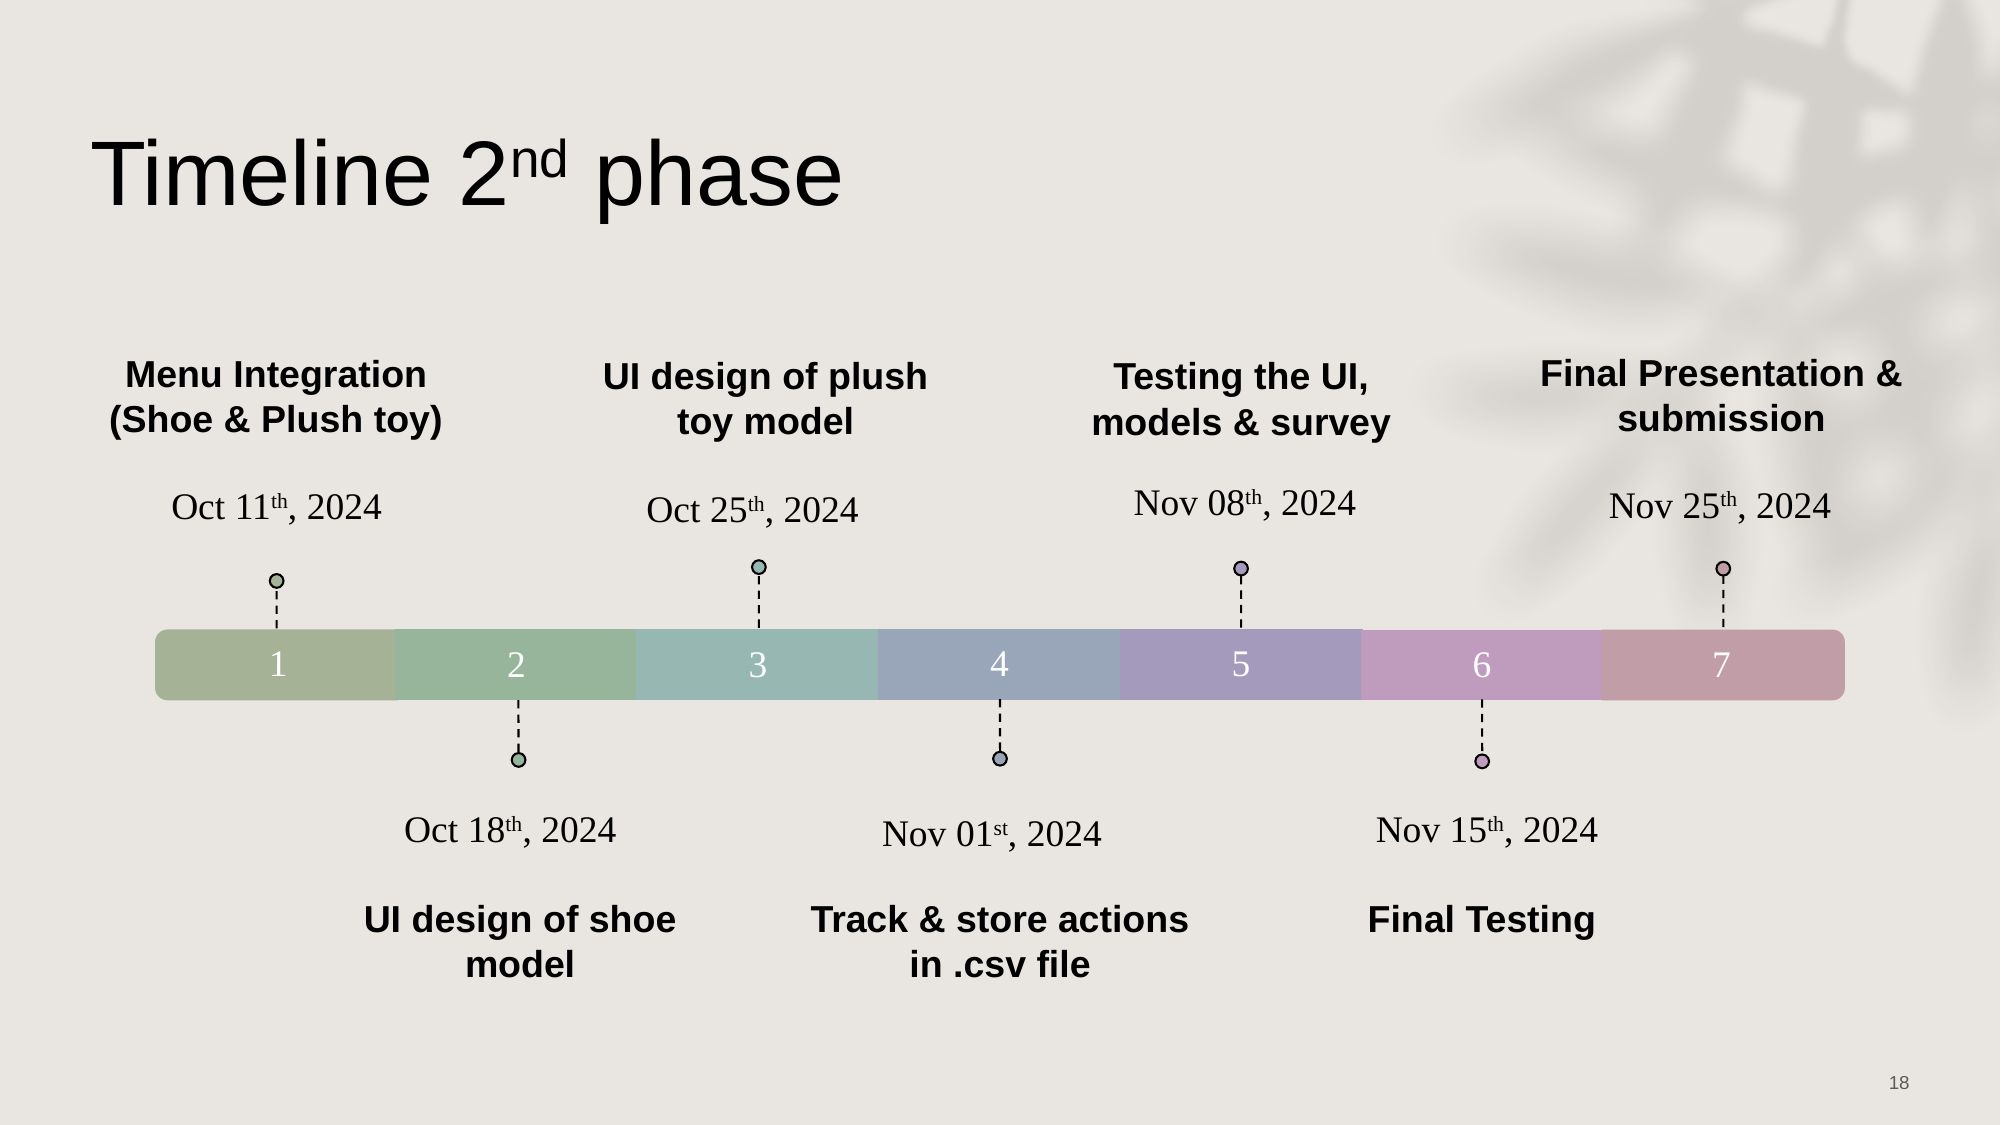

# Timeline 2nd phase

Testing the UI, models & survey

UI design of plush toy model

Menu Integration (Shoe & Plush toy)
Final Presentation & submission

Nov 08th, 2024

Nov 25th, 2024

Oct 11th, 2024

Oct 25th, 2024

4

5

1

2

3

6

7

Oct 18th, 2024

Nov 15th, 2024

Nov 01st, 2024

Track & store actions in .csv file

UI design of shoe model
Final Testing

18